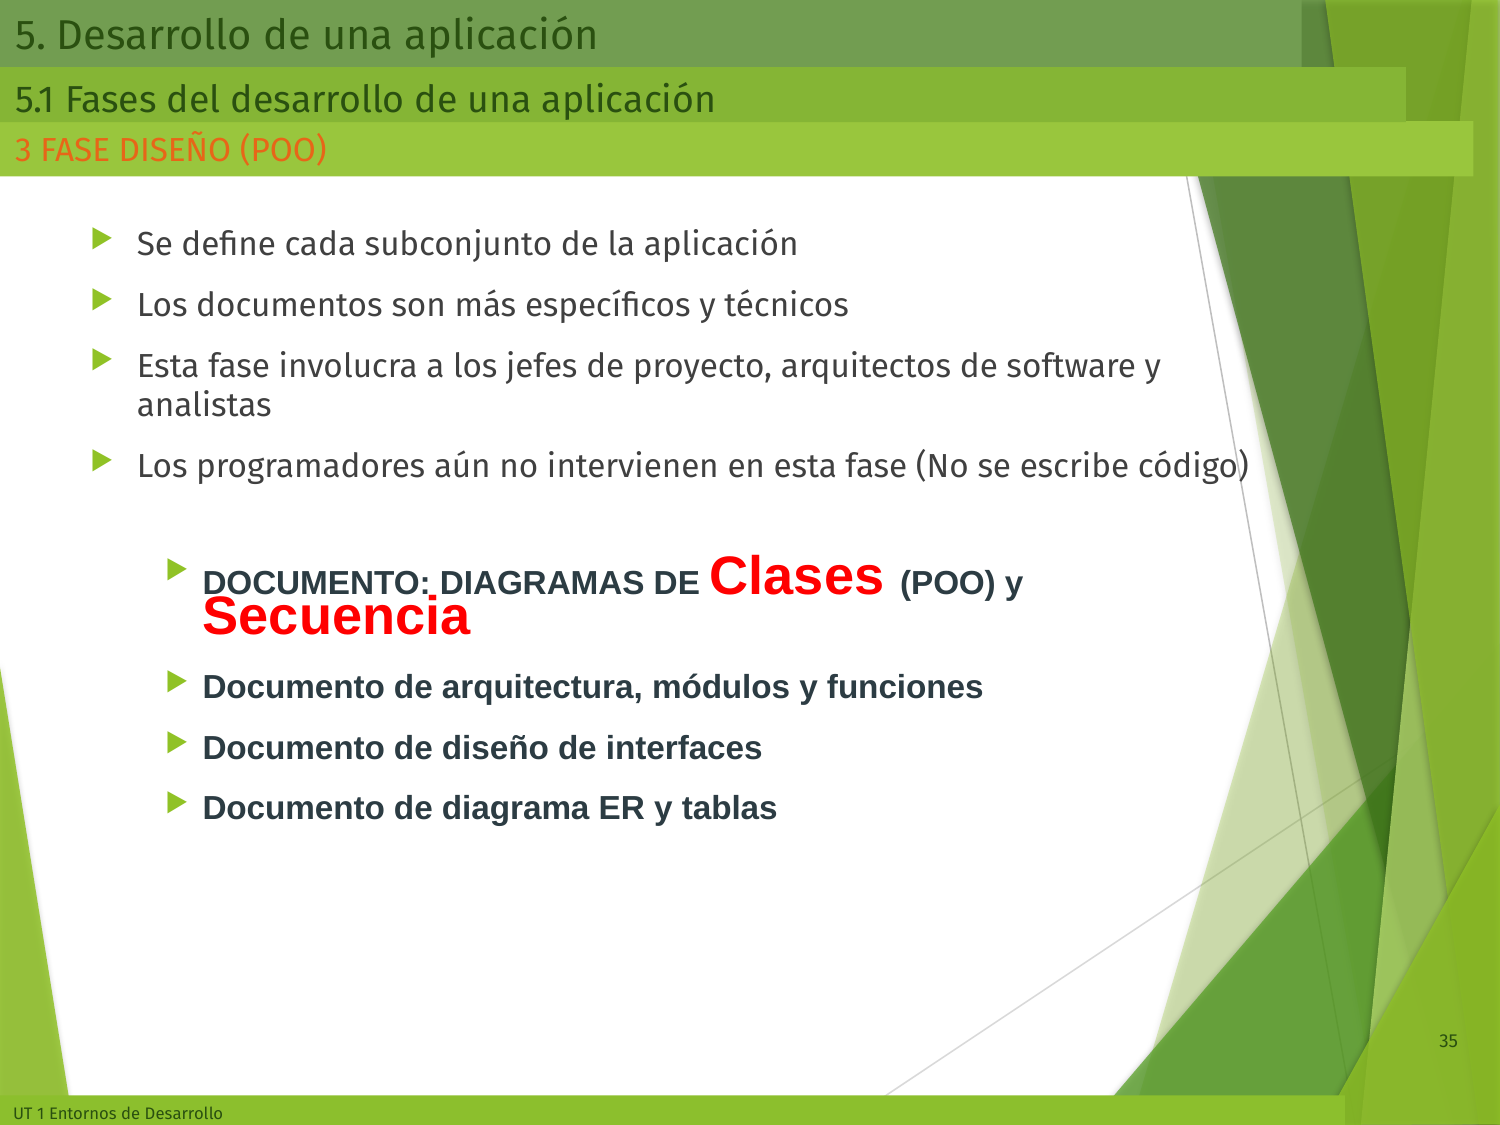

# 5. Desarrollo de una aplicación
5.1 Fases del desarrollo de una aplicación

3 FASE DISEÑO (POO)

Se define cada subconjunto de la aplicación
Los documentos son más específicos y técnicos
Esta fase involucra a los jefes de proyecto, arquitectos de software y analistas
Los programadores aún no intervienen en esta fase (No se escribe código)

DOCUMENTO: DIAGRAMAS DE Clases (POO) y Secuencia
Documento de arquitectura, módulos y funciones
Documento de diseño de interfaces
Documento de diagrama ER y tablas
35